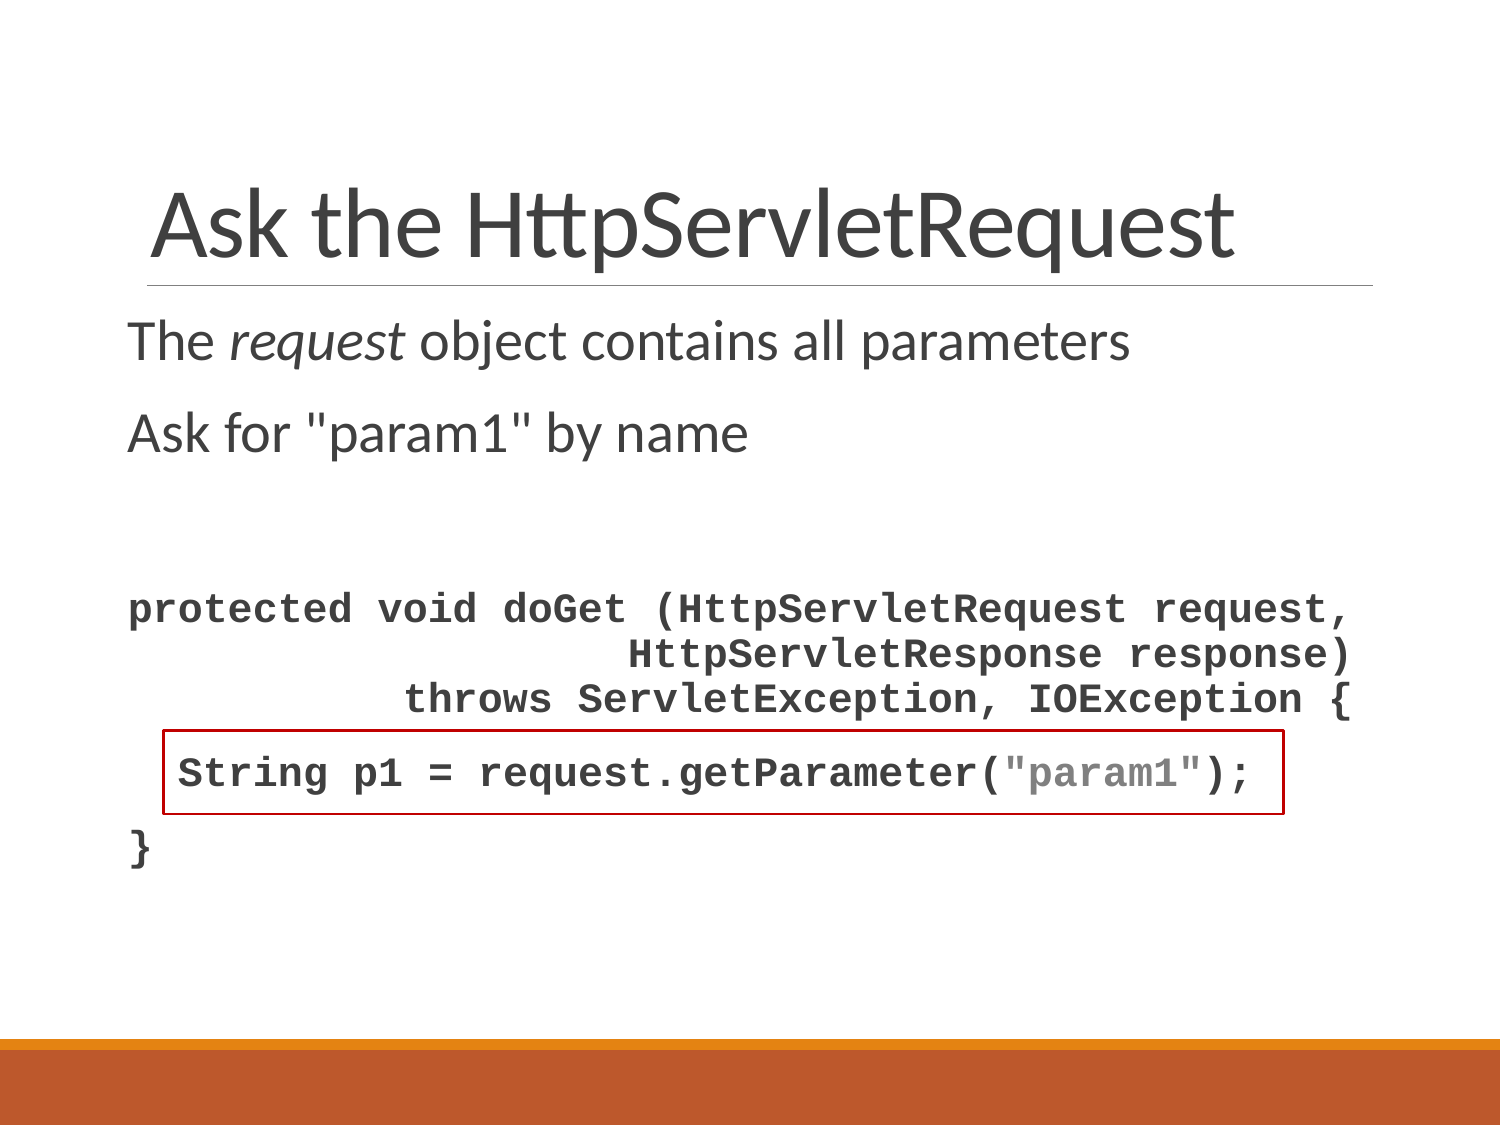

# Ask the HttpServletRequest
The request object contains all parameters
Ask for "param1" by name

protected void doGet (HttpServletRequest request,
                    HttpServletResponse response)
           throws ServletException, IOException {
  String p1 = request.getParameter("param1");
}